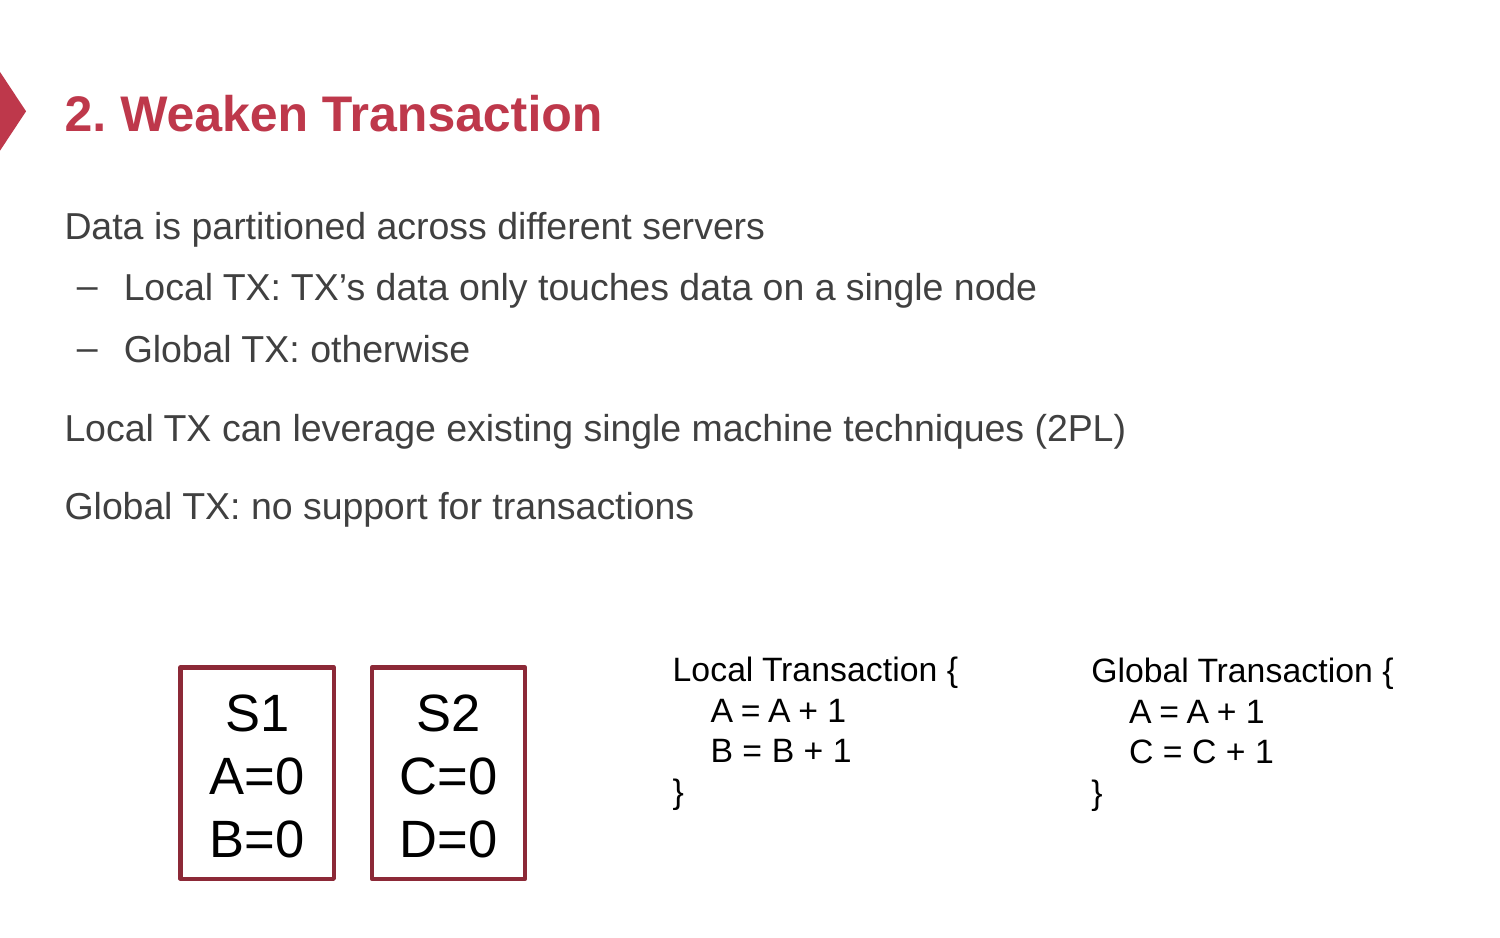

# 2. Weaken Transaction
Data is partitioned across different servers
Local TX: TX’s data only touches data on a single node
Global TX: otherwise
Local TX can leverage existing single machine techniques (2PL)
Global TX: no support for transactions
Local Transaction {
    A = A + 1
    B = B + 1
}
Global Transaction {
    A = A + 1
    C = C + 1
}
S1
A=0
B=0
S2
C=0
D=0
87